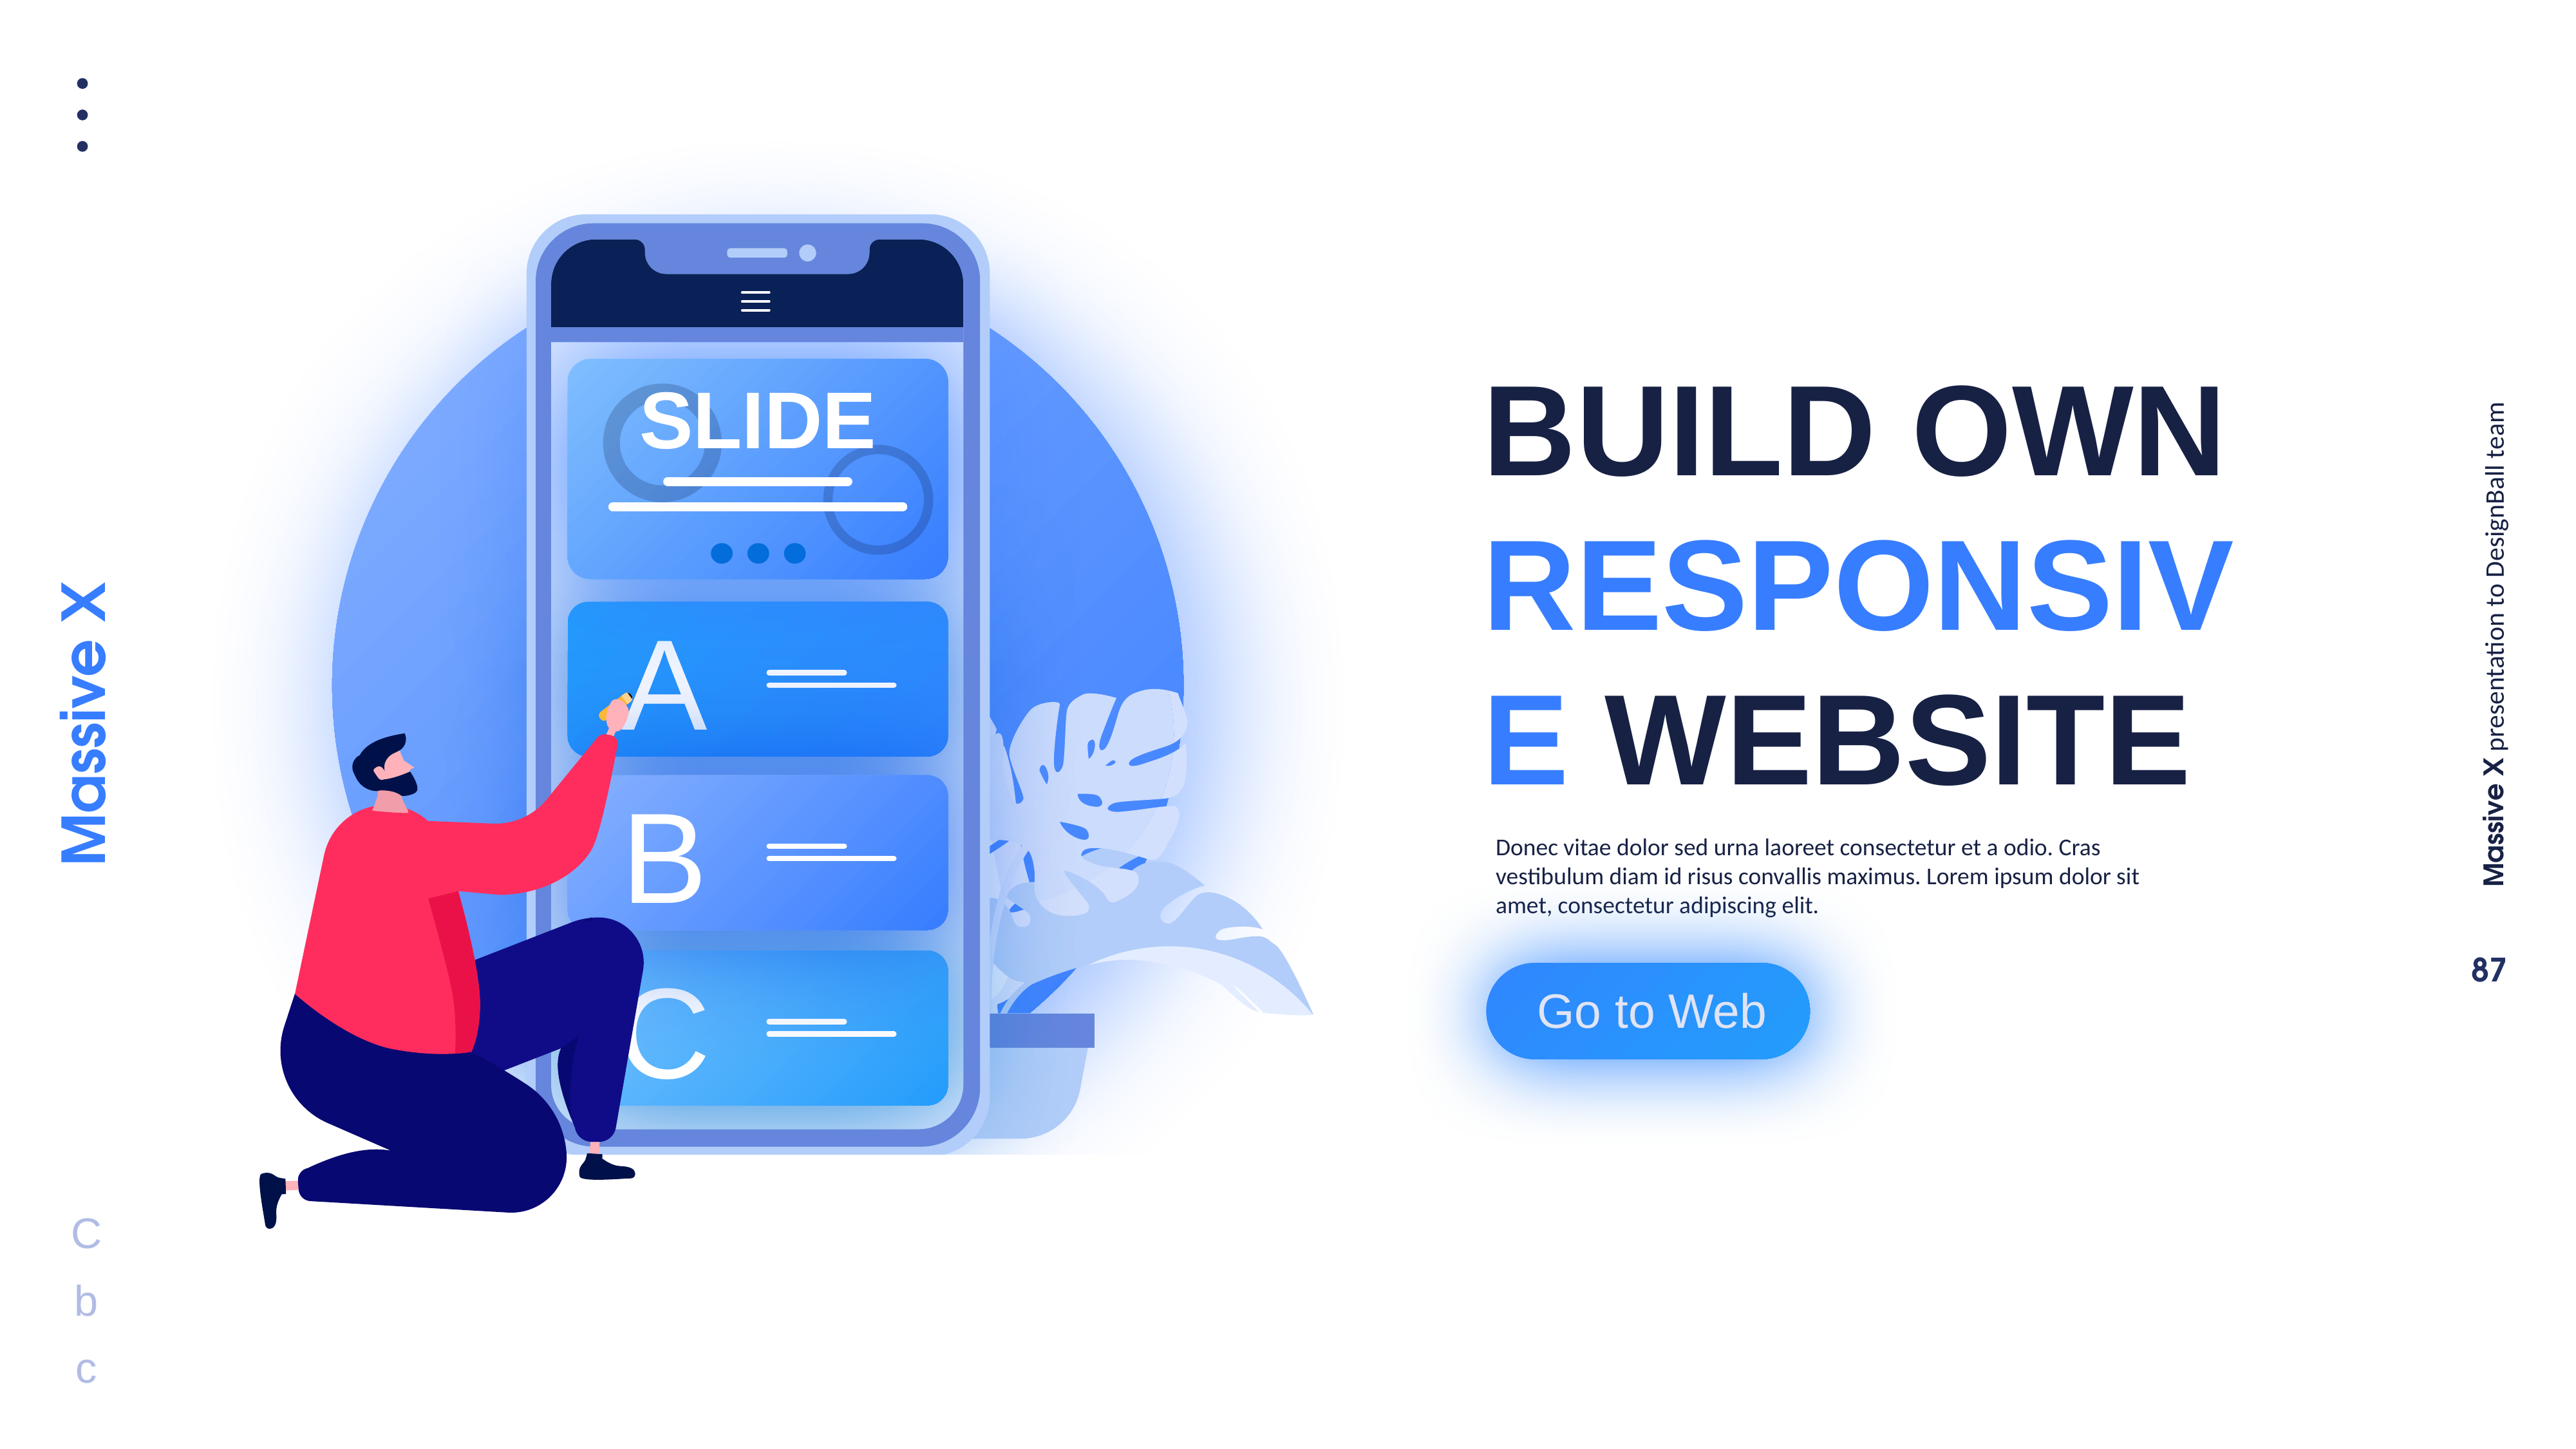

BUILD OWN RESPONSIVE WEBSITE

SLIDE

A

B

Donec vitae dolor sed urna laoreet consectetur et a odio. Cras vestibulum diam id risus convallis maximus. Lorem ipsum dolor sit amet, consectetur adipiscing elit.
C

Go to Web